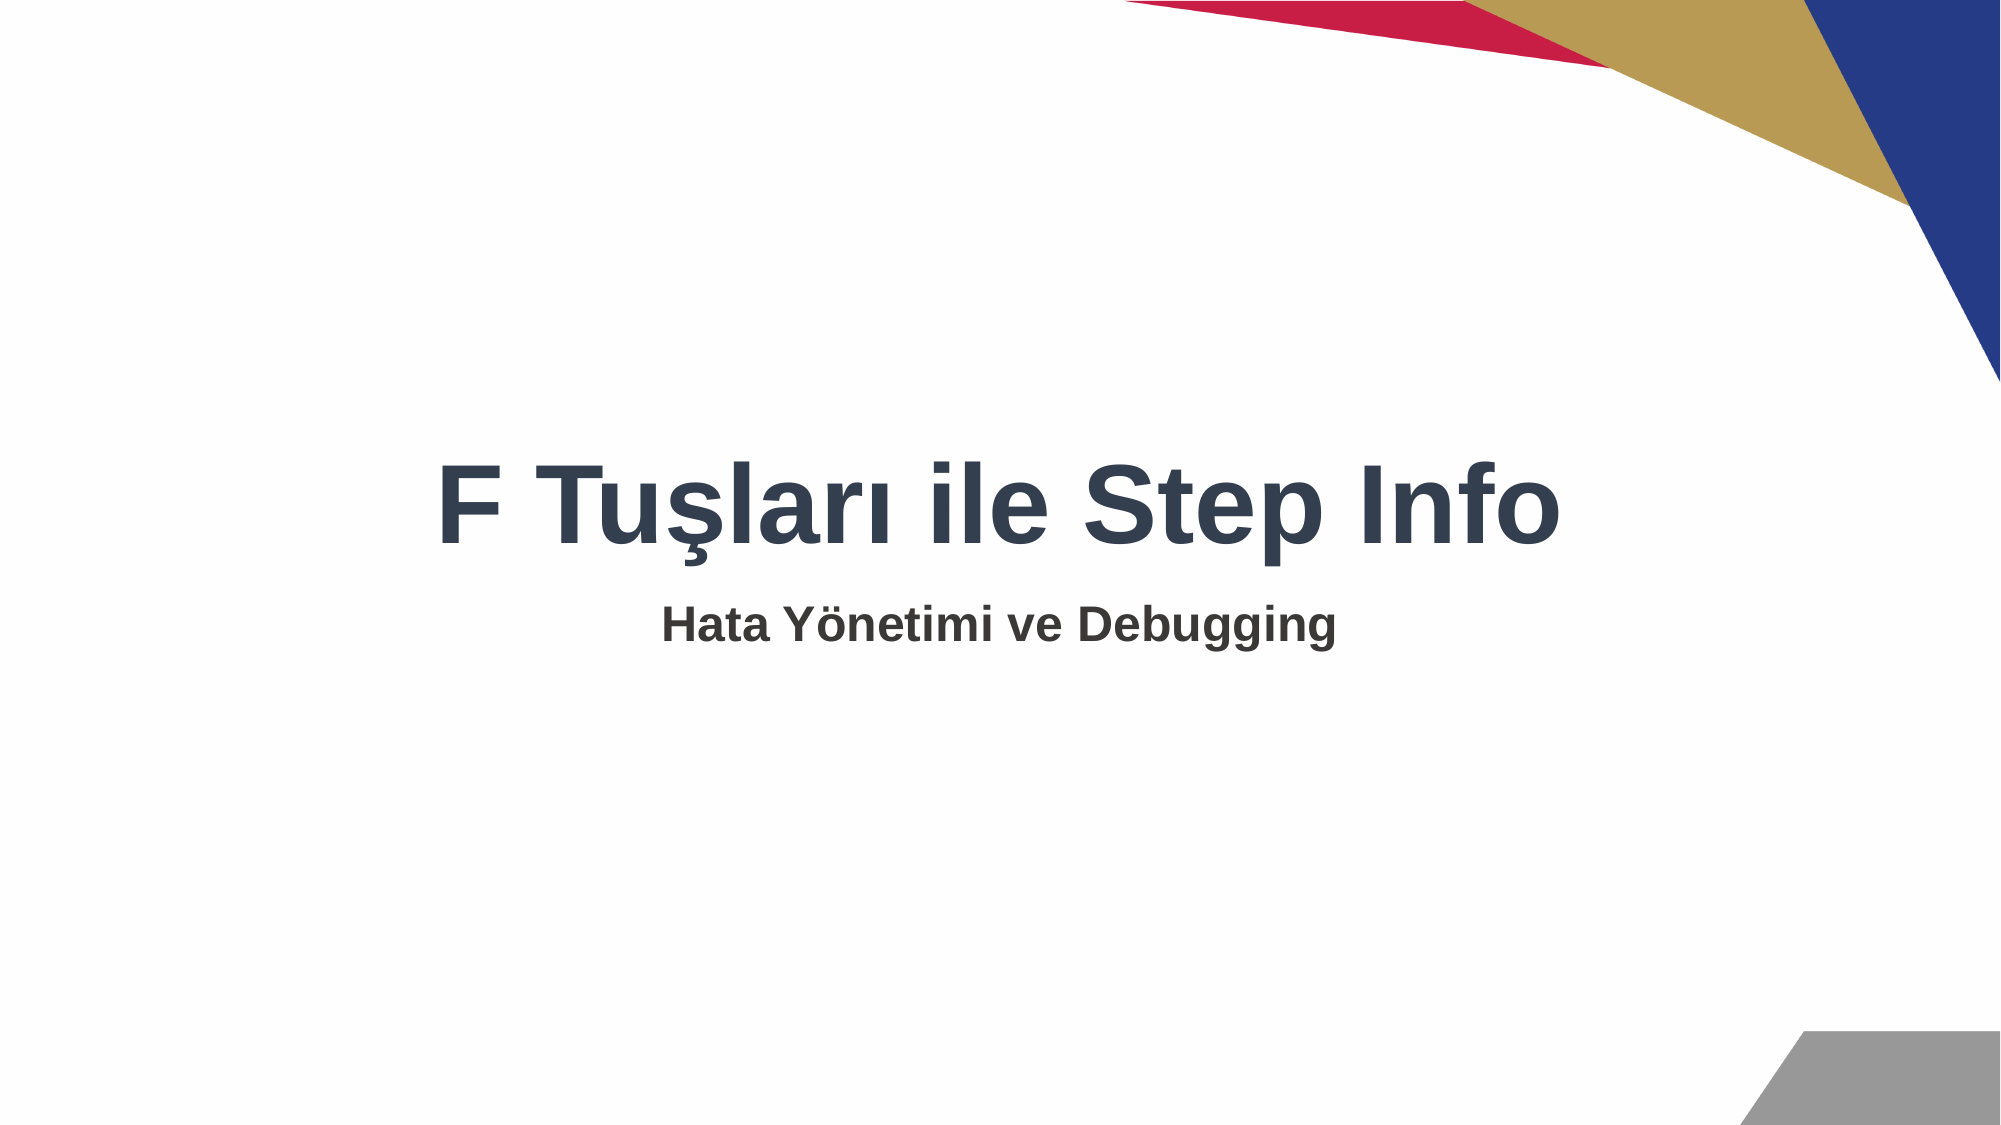

# F Tuşları ile Step Info
Hata Yönetimi ve Debugging